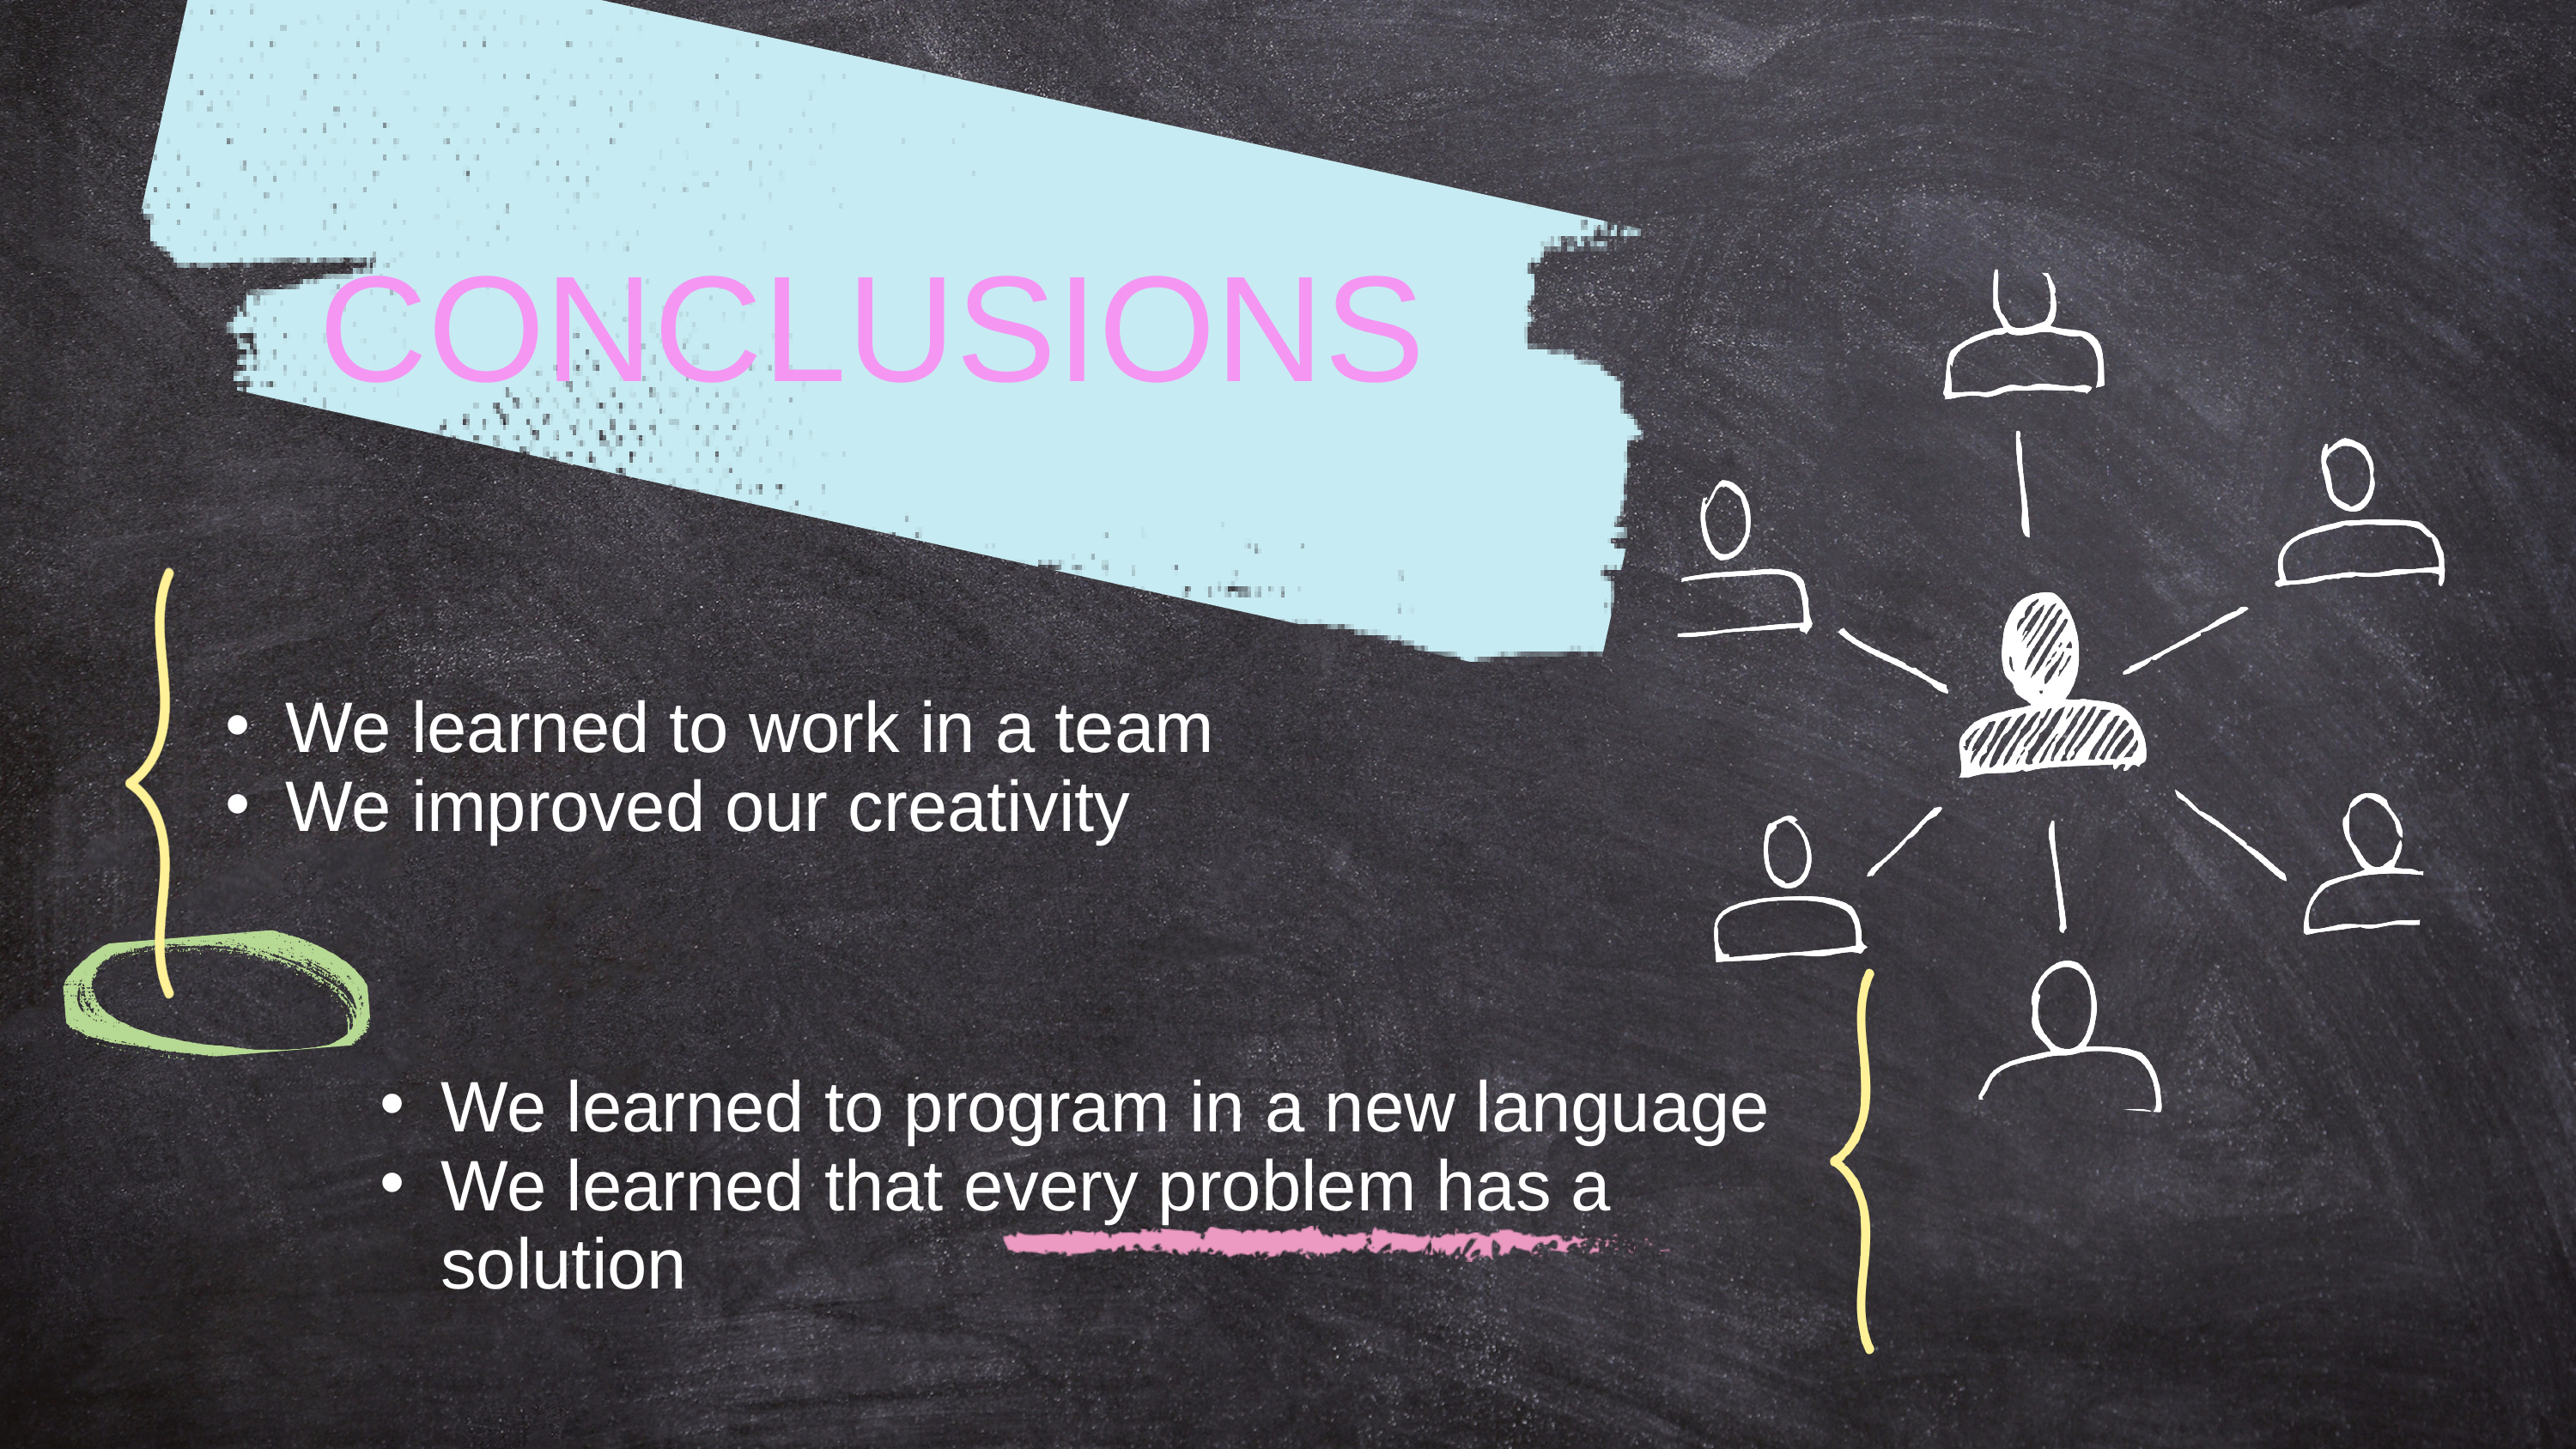

CONCLUSIONS

We learned to work in a team
We improved our creativity

We learned to program in a new language
We learned that every problem has a solution